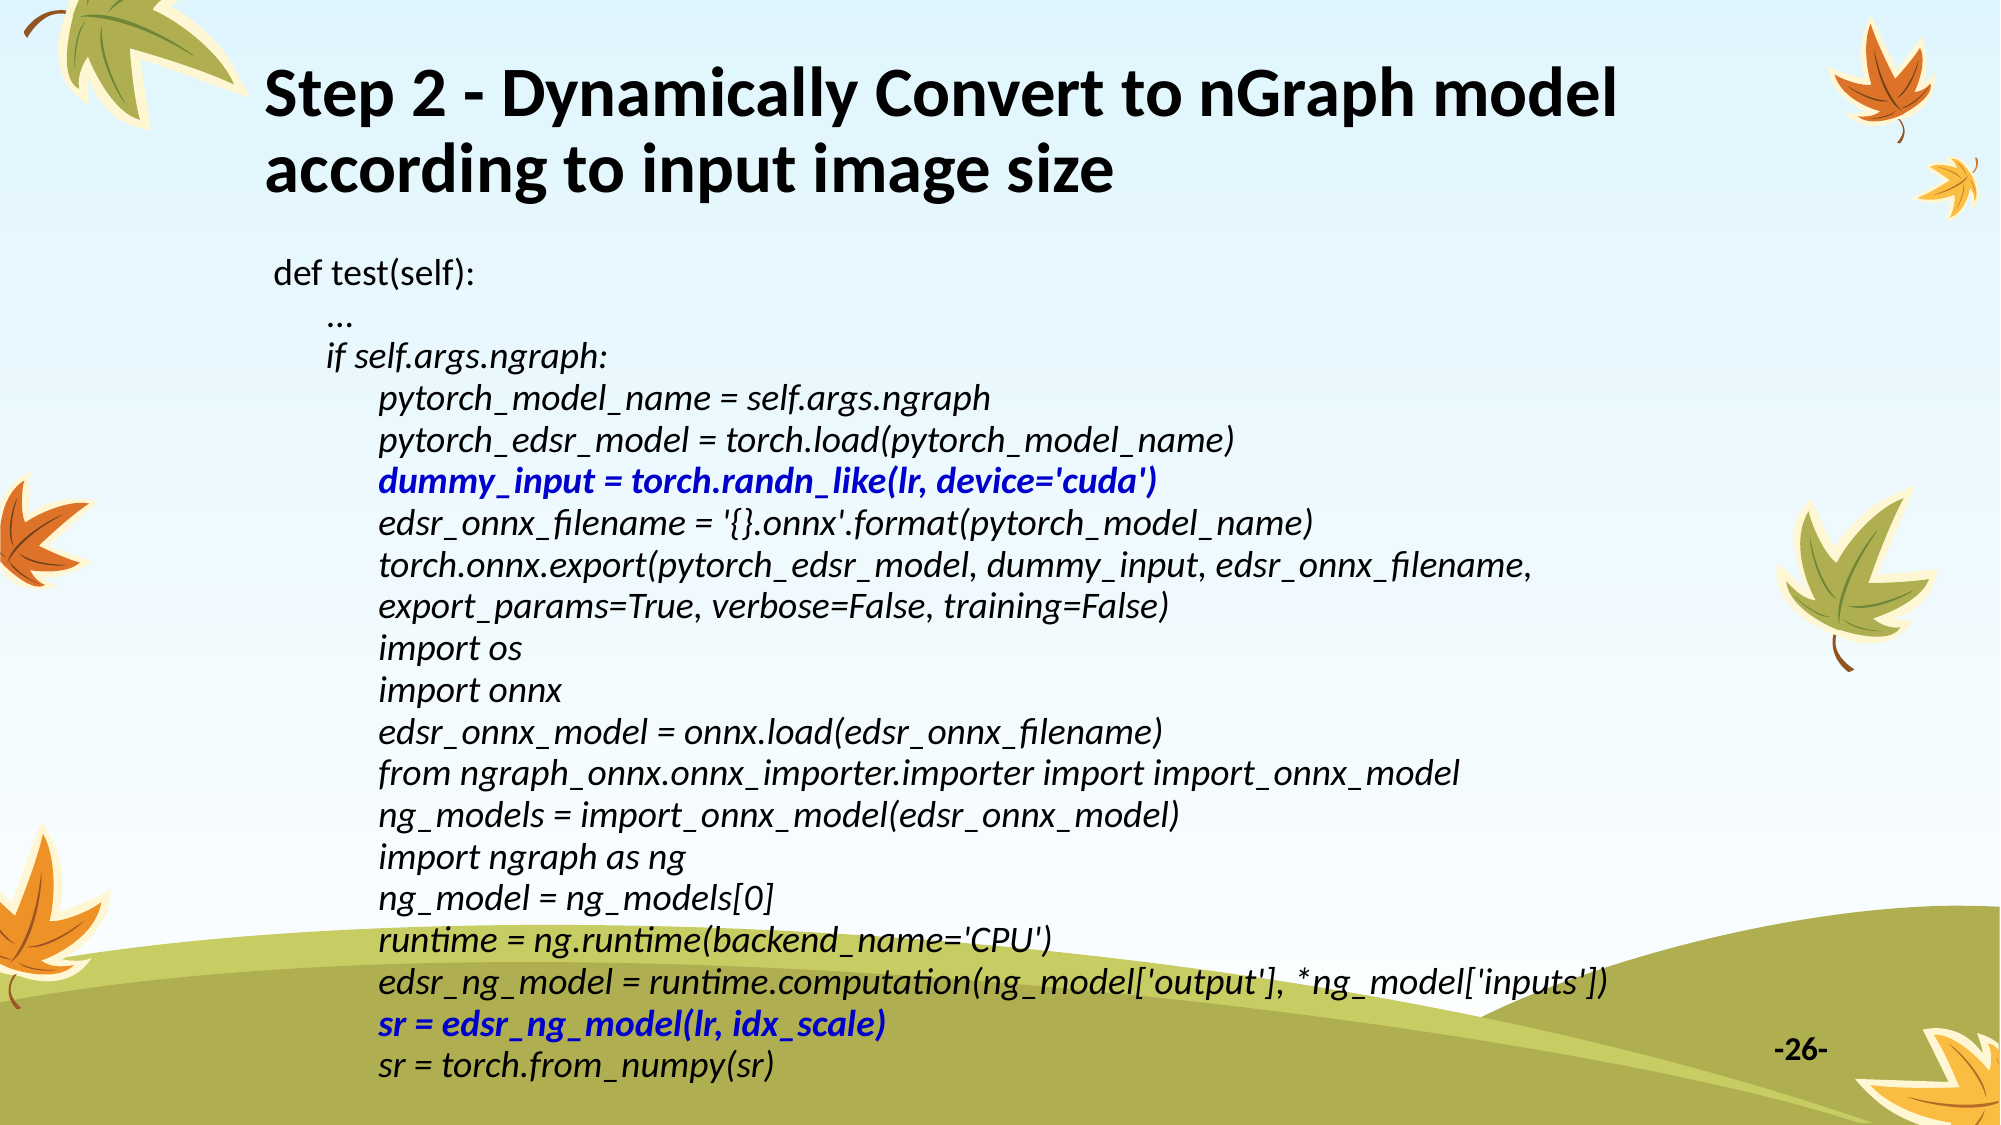

# Step 2 - Dynamically Convert to nGraph model according to input image size
def test(self):
...
if self.args.ngraph:
pytorch_model_name = self.args.ngraph
pytorch_edsr_model = torch.load(pytorch_model_name)
dummy_input = torch.randn_like(lr, device='cuda')
edsr_onnx_filename = '{}.onnx'.format(pytorch_model_name)
torch.onnx.export(pytorch_edsr_model, dummy_input, edsr_onnx_filename, export_params=True, verbose=False, training=False)
import os
import onnx
edsr_onnx_model = onnx.load(edsr_onnx_filename)
from ngraph_onnx.onnx_importer.importer import import_onnx_model
ng_models = import_onnx_model(edsr_onnx_model)
import ngraph as ng
ng_model = ng_models[0]
runtime = ng.runtime(backend_name='CPU')
edsr_ng_model = runtime.computation(ng_model['output'], *ng_model['inputs'])
sr = edsr_ng_model(lr, idx_scale)
sr = torch.from_numpy(sr)